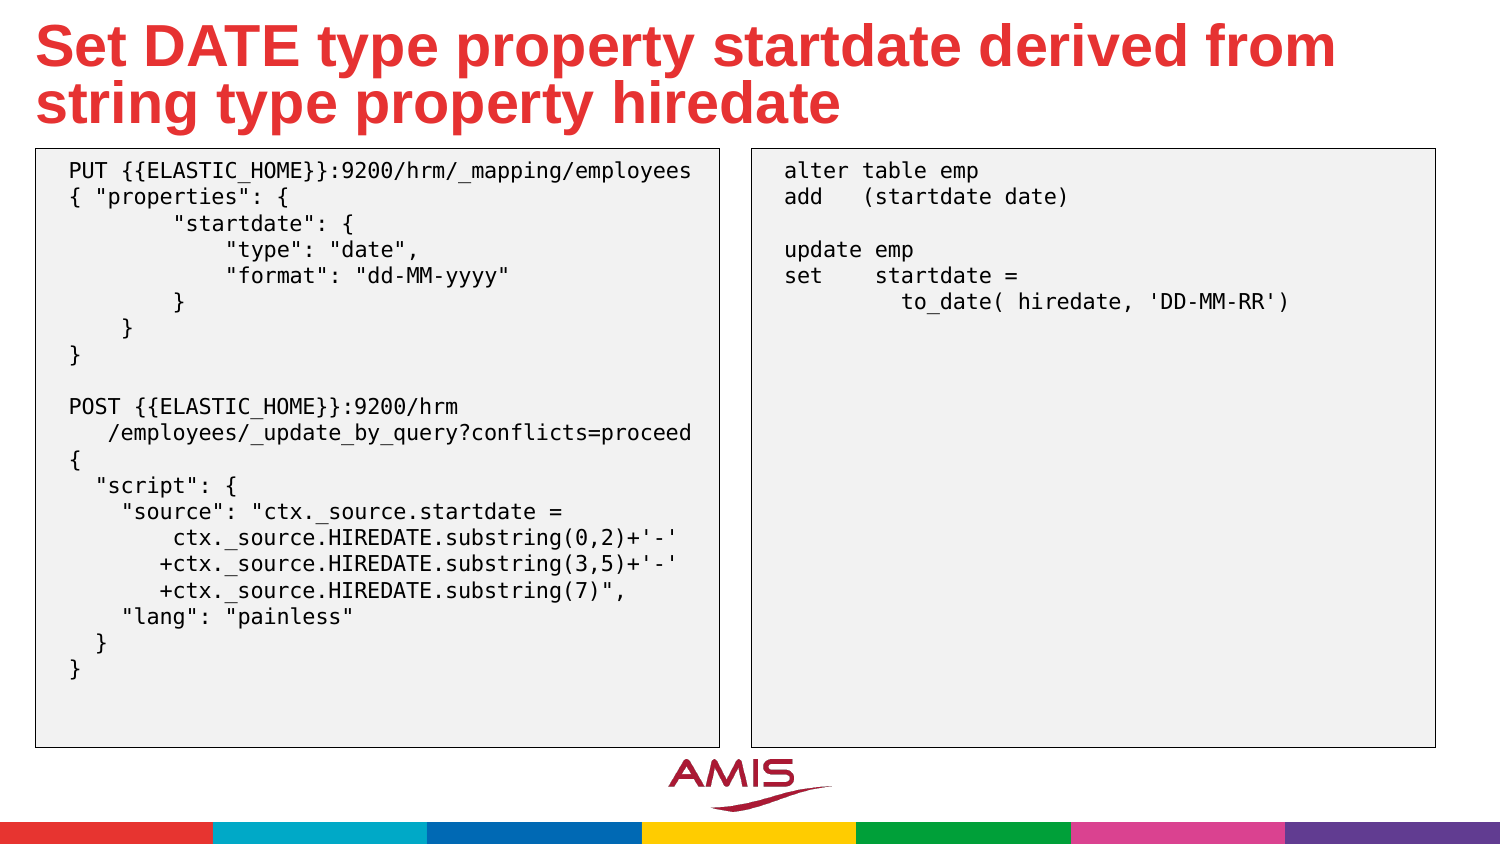

# Set DATE type property startdate derived from string type property hiredate

PUT {{ELASTIC_HOME}}:9200/hrm/_mapping/employees
{ "properties": {
        "startdate": {
            "type": "date",
            "format": "dd-MM-yyyy"
        }
    }
}
POST {{ELASTIC_HOME}}:9200/hrm
   /employees/_update_by_query?conflicts=proceed
{
  "script": {
    "source": "ctx._source.startdate =
        ctx._source.HIREDATE.substring(0,2)+'-'
       +ctx._source.HIREDATE.substring(3,5)+'-'
       +ctx._source.HIREDATE.substring(7)",
    "lang": "painless"
  }
}

alter table emp
add   (startdate date)
update emp
set    startdate =
         to_date( hiredate, 'DD-MM-RR')